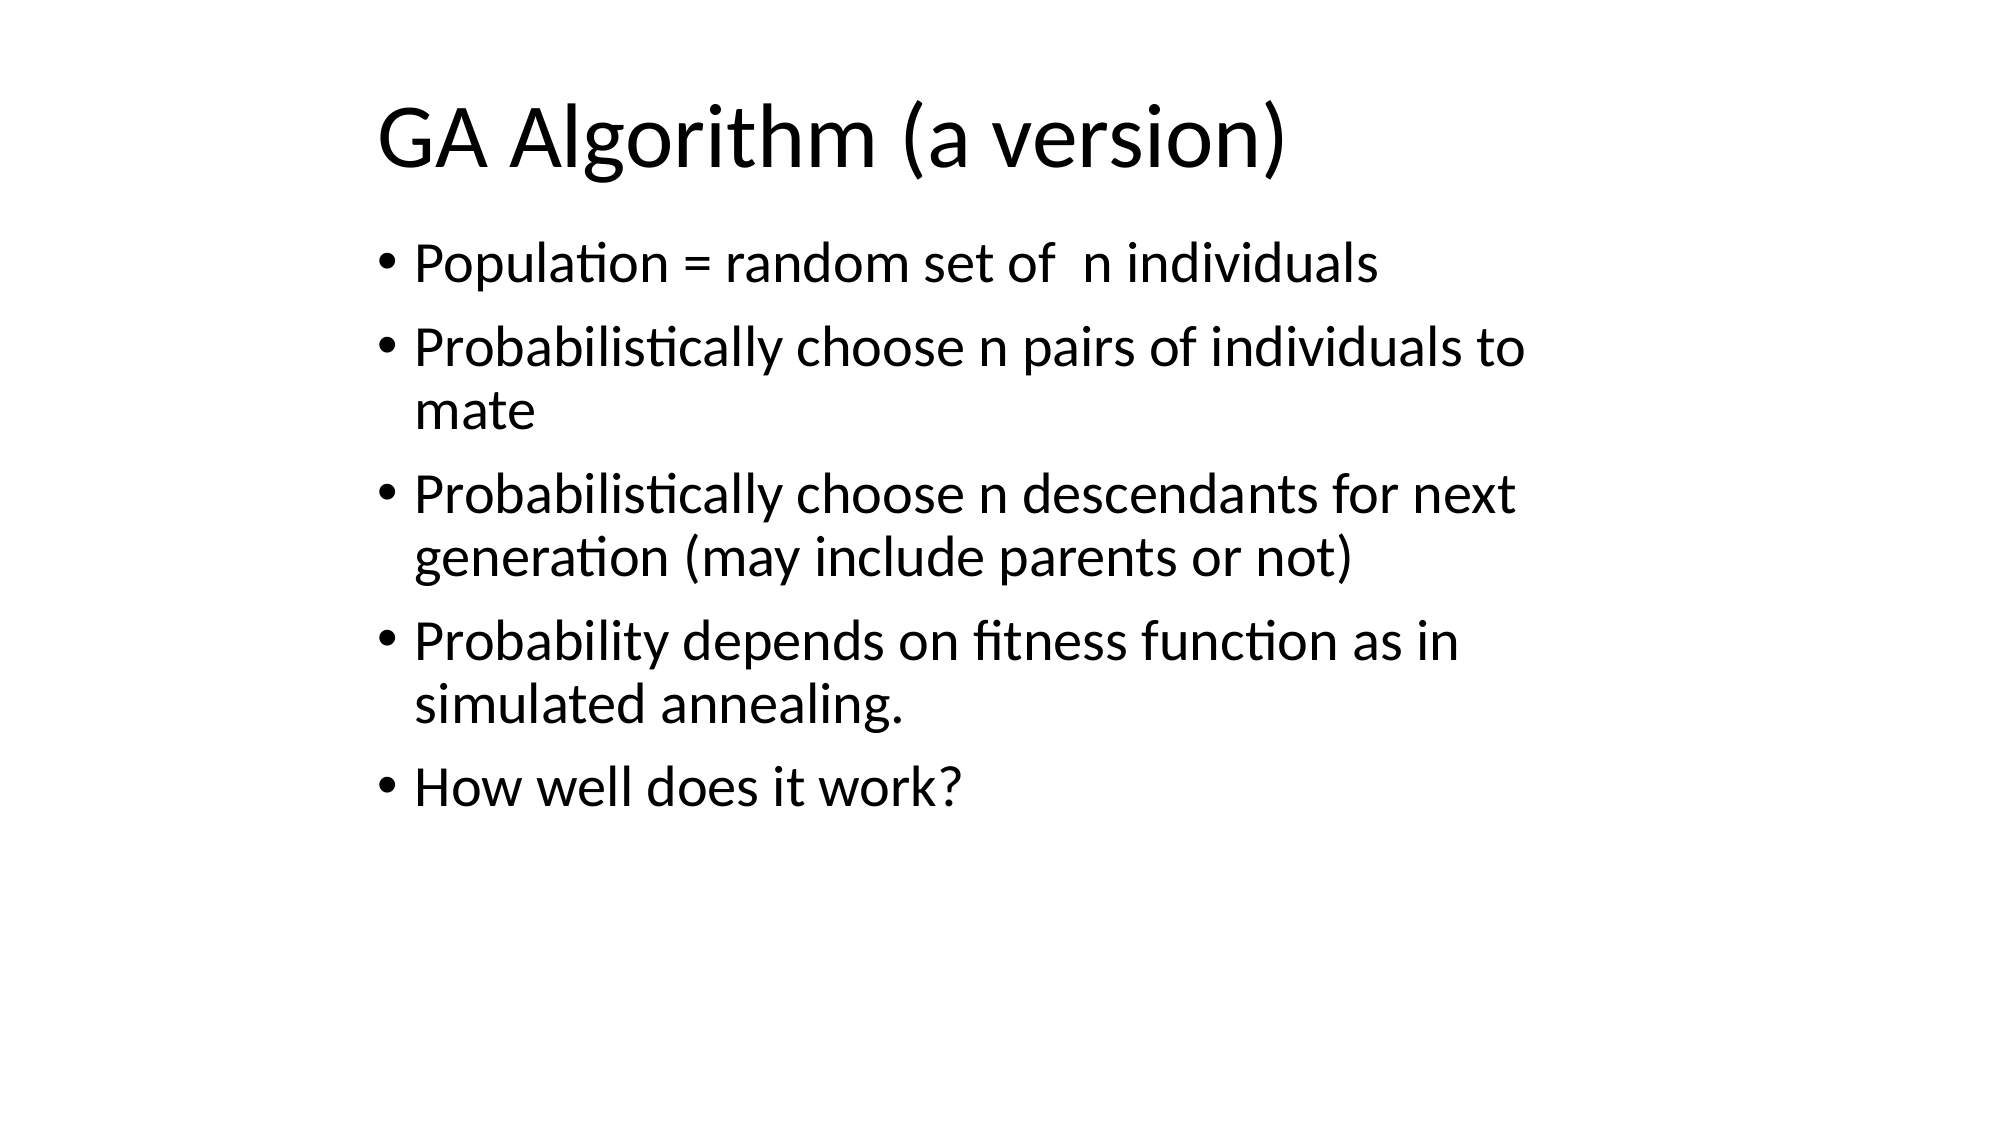

# GA Algorithm (a version)
Population = random set of  n individuals
Probabilistically choose n pairs of individuals to mate
Probabilistically choose n descendants for next generation (may include parents or not)
Probability depends on fitness function as in simulated annealing.
How well does it work?